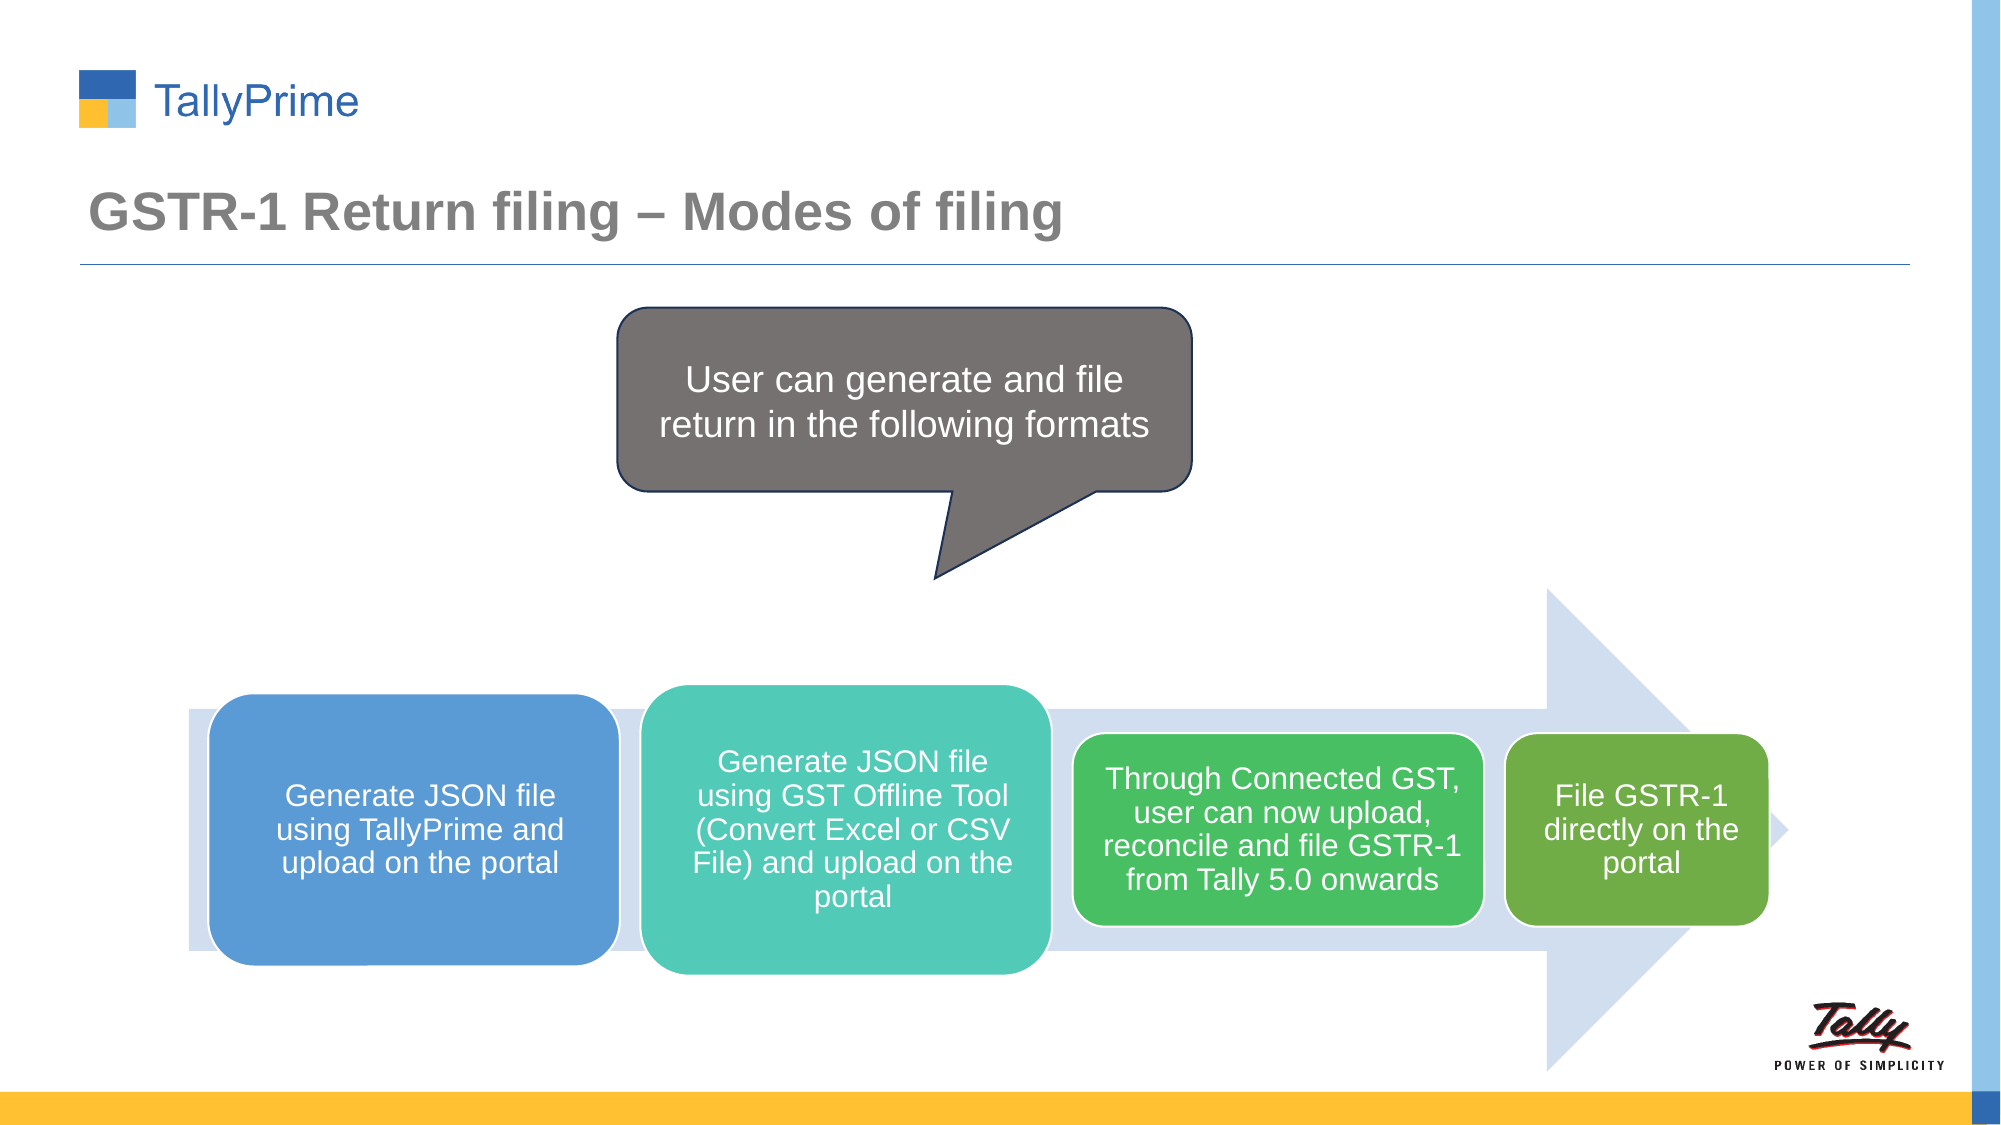

# GSTR-1 Return filing – Modes of filing
User can generate and file return in the following formats
Generate JSON file using TallyPrime and upload on the portal
Generate JSON file using GST Offline Tool (Convert Excel or CSV File) and upload on the portal
Through Connected GST, user can now upload, reconcile and file GSTR-1 from Tally 5.0 onwards
File GSTR-1 directly on the portal